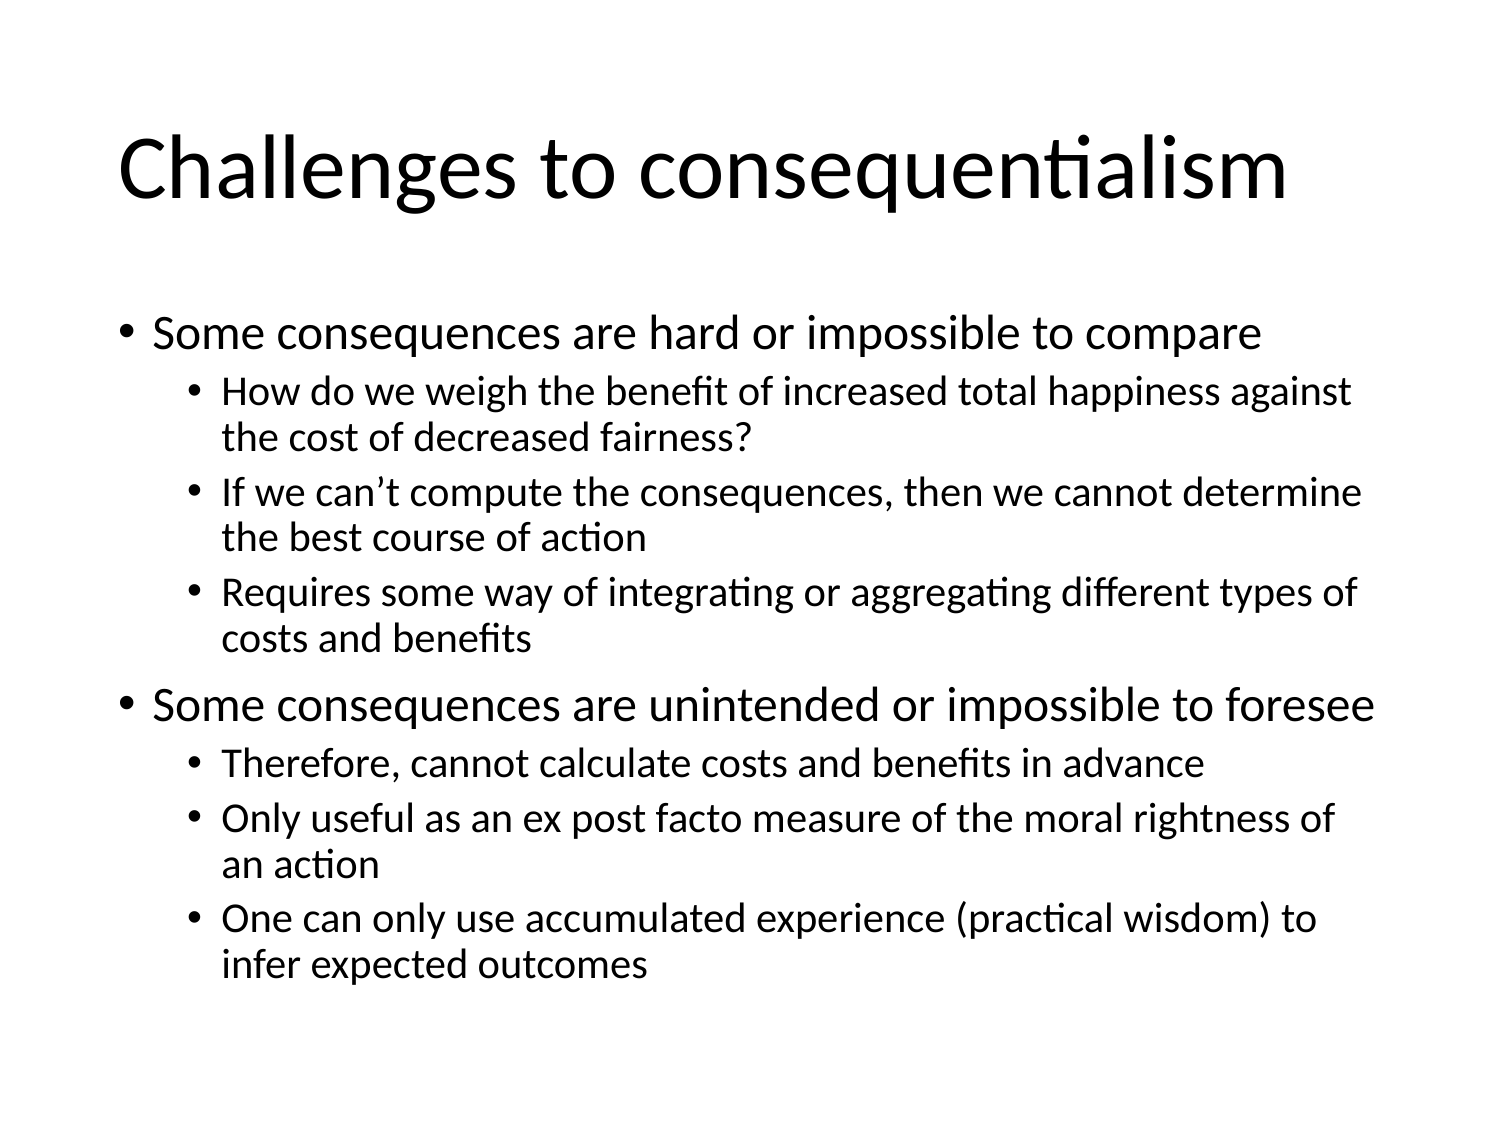

# Challenges to consequentialism
Some consequences are hard or impossible to compare
How do we weigh the benefit of increased total happiness against the cost of decreased fairness?
If we can’t compute the consequences, then we cannot determine the best course of action
Requires some way of integrating or aggregating different types of costs and benefits
Some consequences are unintended or impossible to foresee
Therefore, cannot calculate costs and benefits in advance
Only useful as an ex post facto measure of the moral rightness of an action
One can only use accumulated experience (practical wisdom) to infer expected outcomes